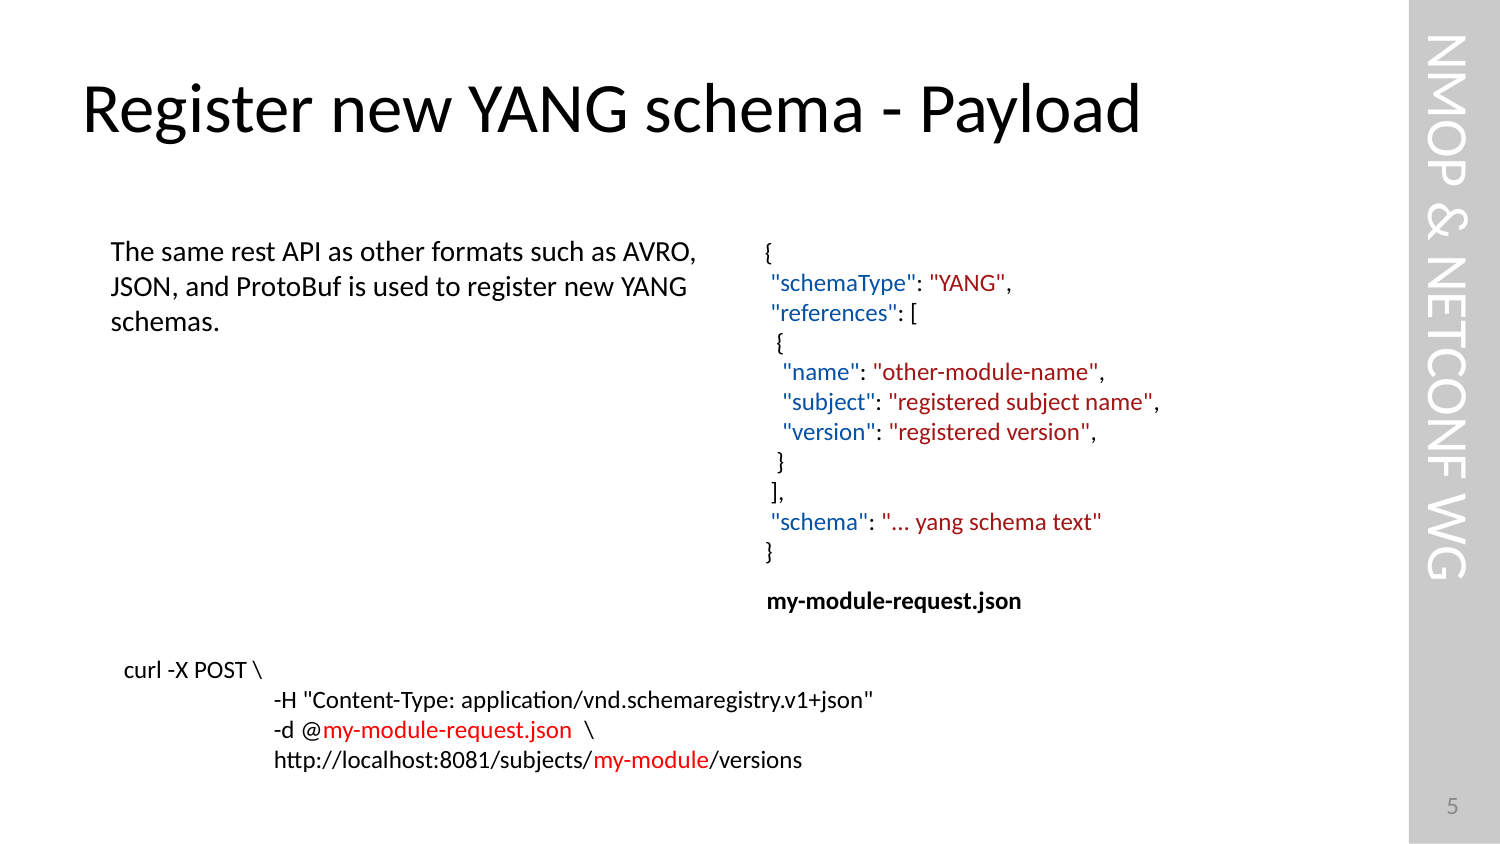

# Register new YANG schema - Payload
The same rest API as other formats such as AVRO, JSON, and ProtoBuf is used to register new YANG schemas.
{
 "schemaType": "YANG",
 "references": [
  {
   "name": "other-module-name",
   "subject": "registered subject name",
   "version": "registered version",
  }
 ],
 "schema": "... yang schema text"
}
NMOP & NETCONF WG
my-module-request.json
curl -X POST \
	-H "Content-Type: application/vnd.schemaregistry.v1+json"
	-d @my-module-request.json  \
	http://localhost:8081/subjects/my-module/versions
5